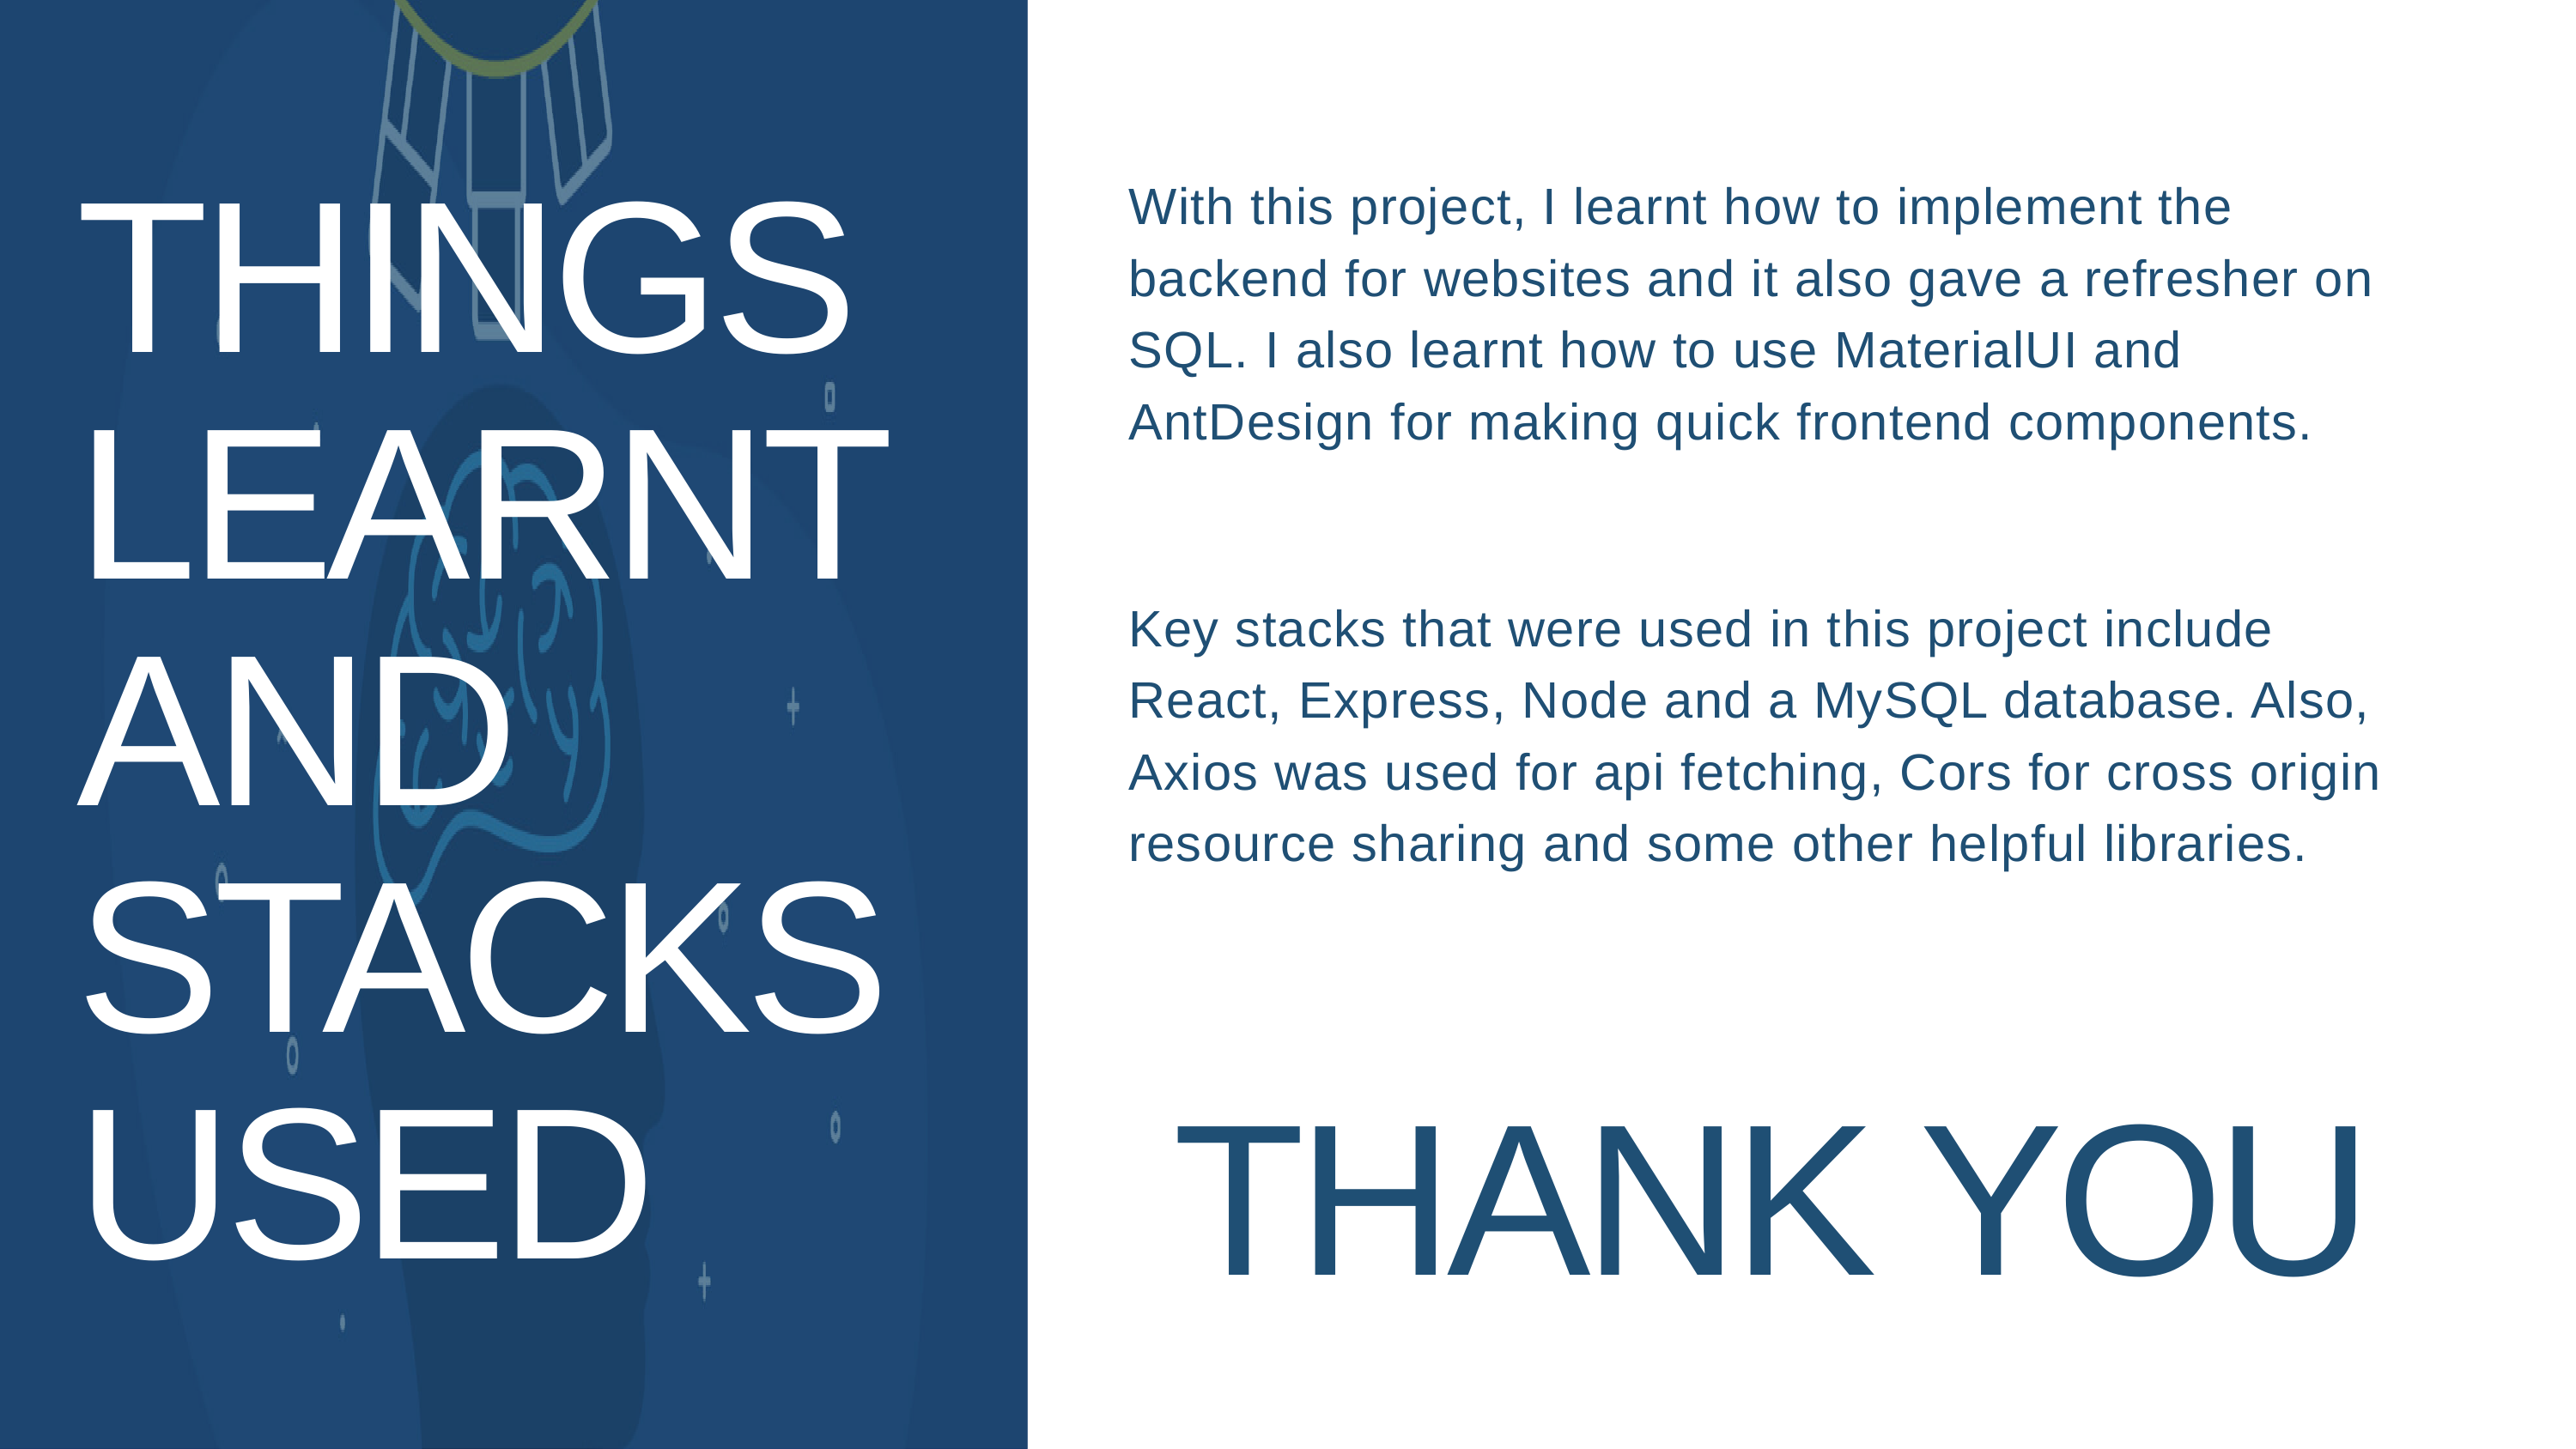

,
With this project, I learnt how to implement the backend for websites and it also gave a refresher on SQL. I also learnt how to use MaterialUI and AntDesign for making quick frontend components.
THINGS
LEARNT
AND STACKS USED

Key stacks that were used in this project include React, Express, Node and a MySQL database. Also, Axios was used for api fetching, Cors for cross origin resource sharing and some other helpful libraries.
THANK YOU